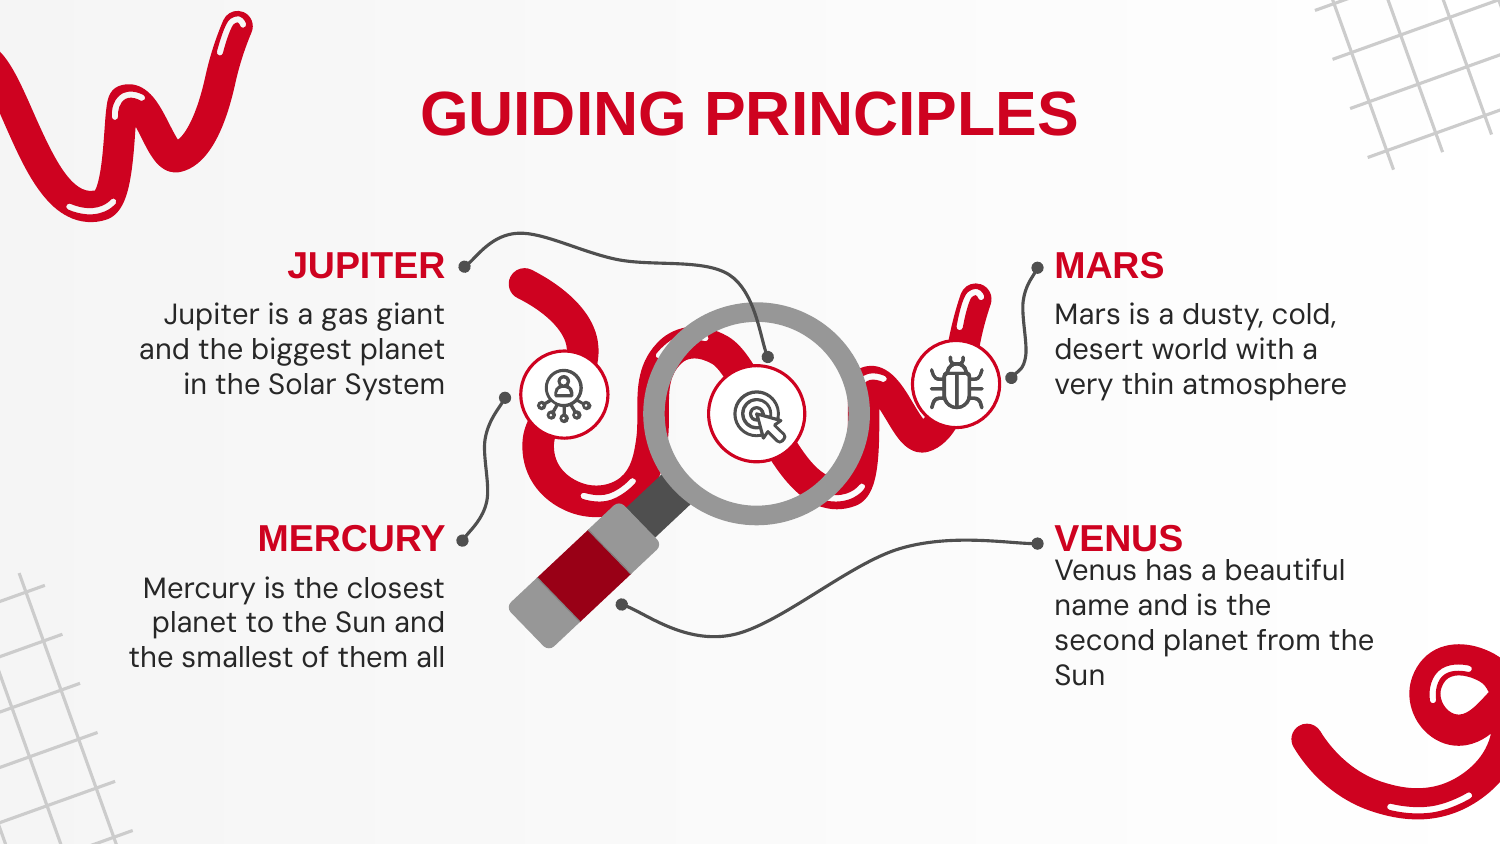

# GUIDING PRINCIPLES
JUPITER
MARS

Jupiter is a gas giant and the biggest planet in the Solar System
Mars is a dusty, cold, desert world with a very thin atmosphere

MERCURY
VENUS

Mercury is the closest planet to the Sun and the smallest of them all
Venus has a beautiful name and is the second planet from the Sun